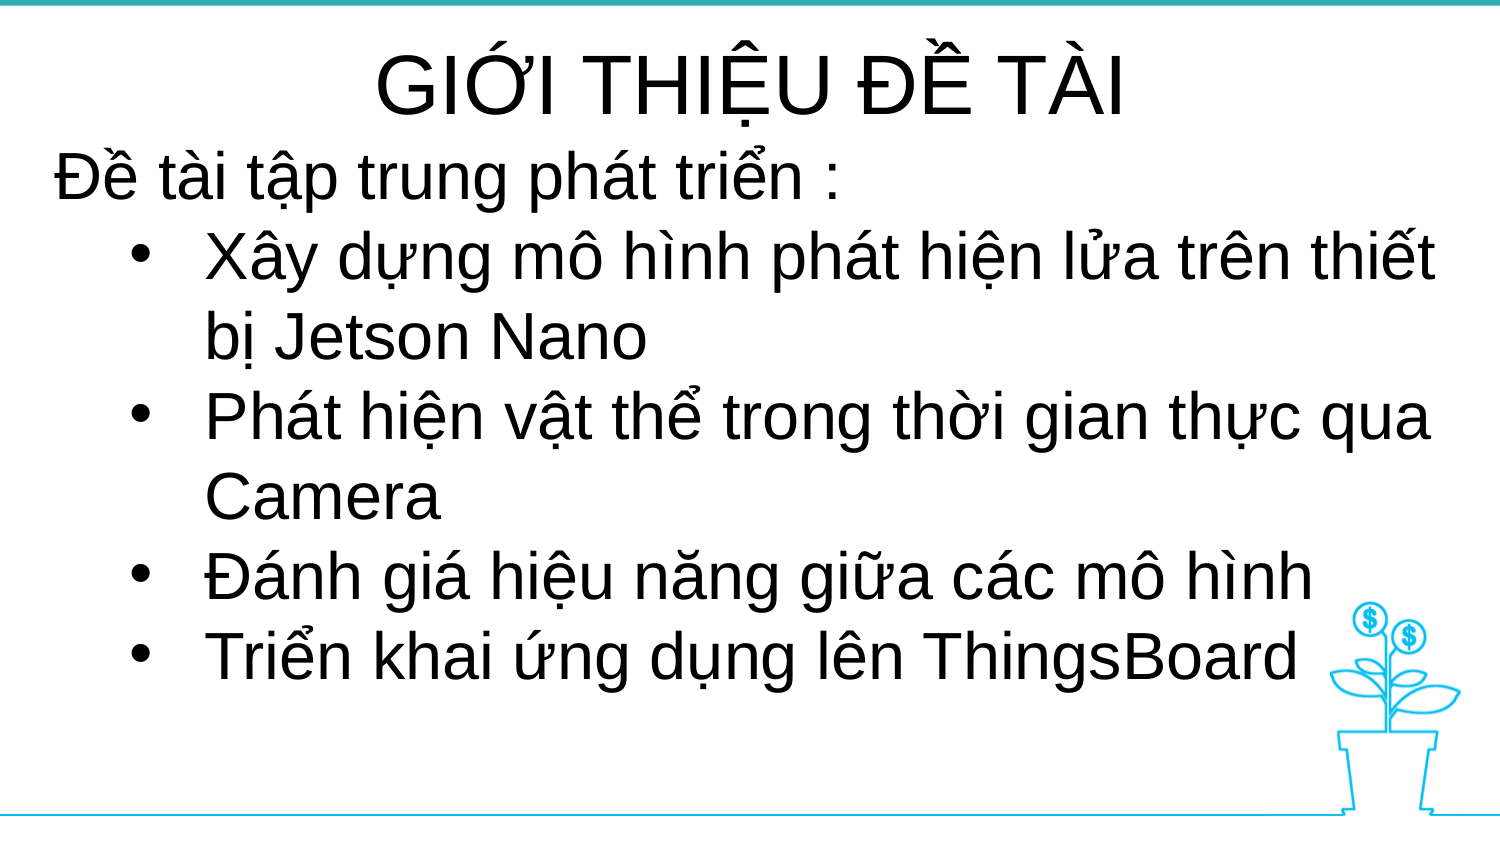

GIỚI THIỆU ĐỀ TÀI
Đề tài tập trung phát triển :
Xây dựng mô hình phát hiện lửa trên thiết bị Jetson Nano
Phát hiện vật thể trong thời gian thực qua Camera
Đánh giá hiệu năng giữa các mô hình
Triển khai ứng dụng lên ThingsBoard